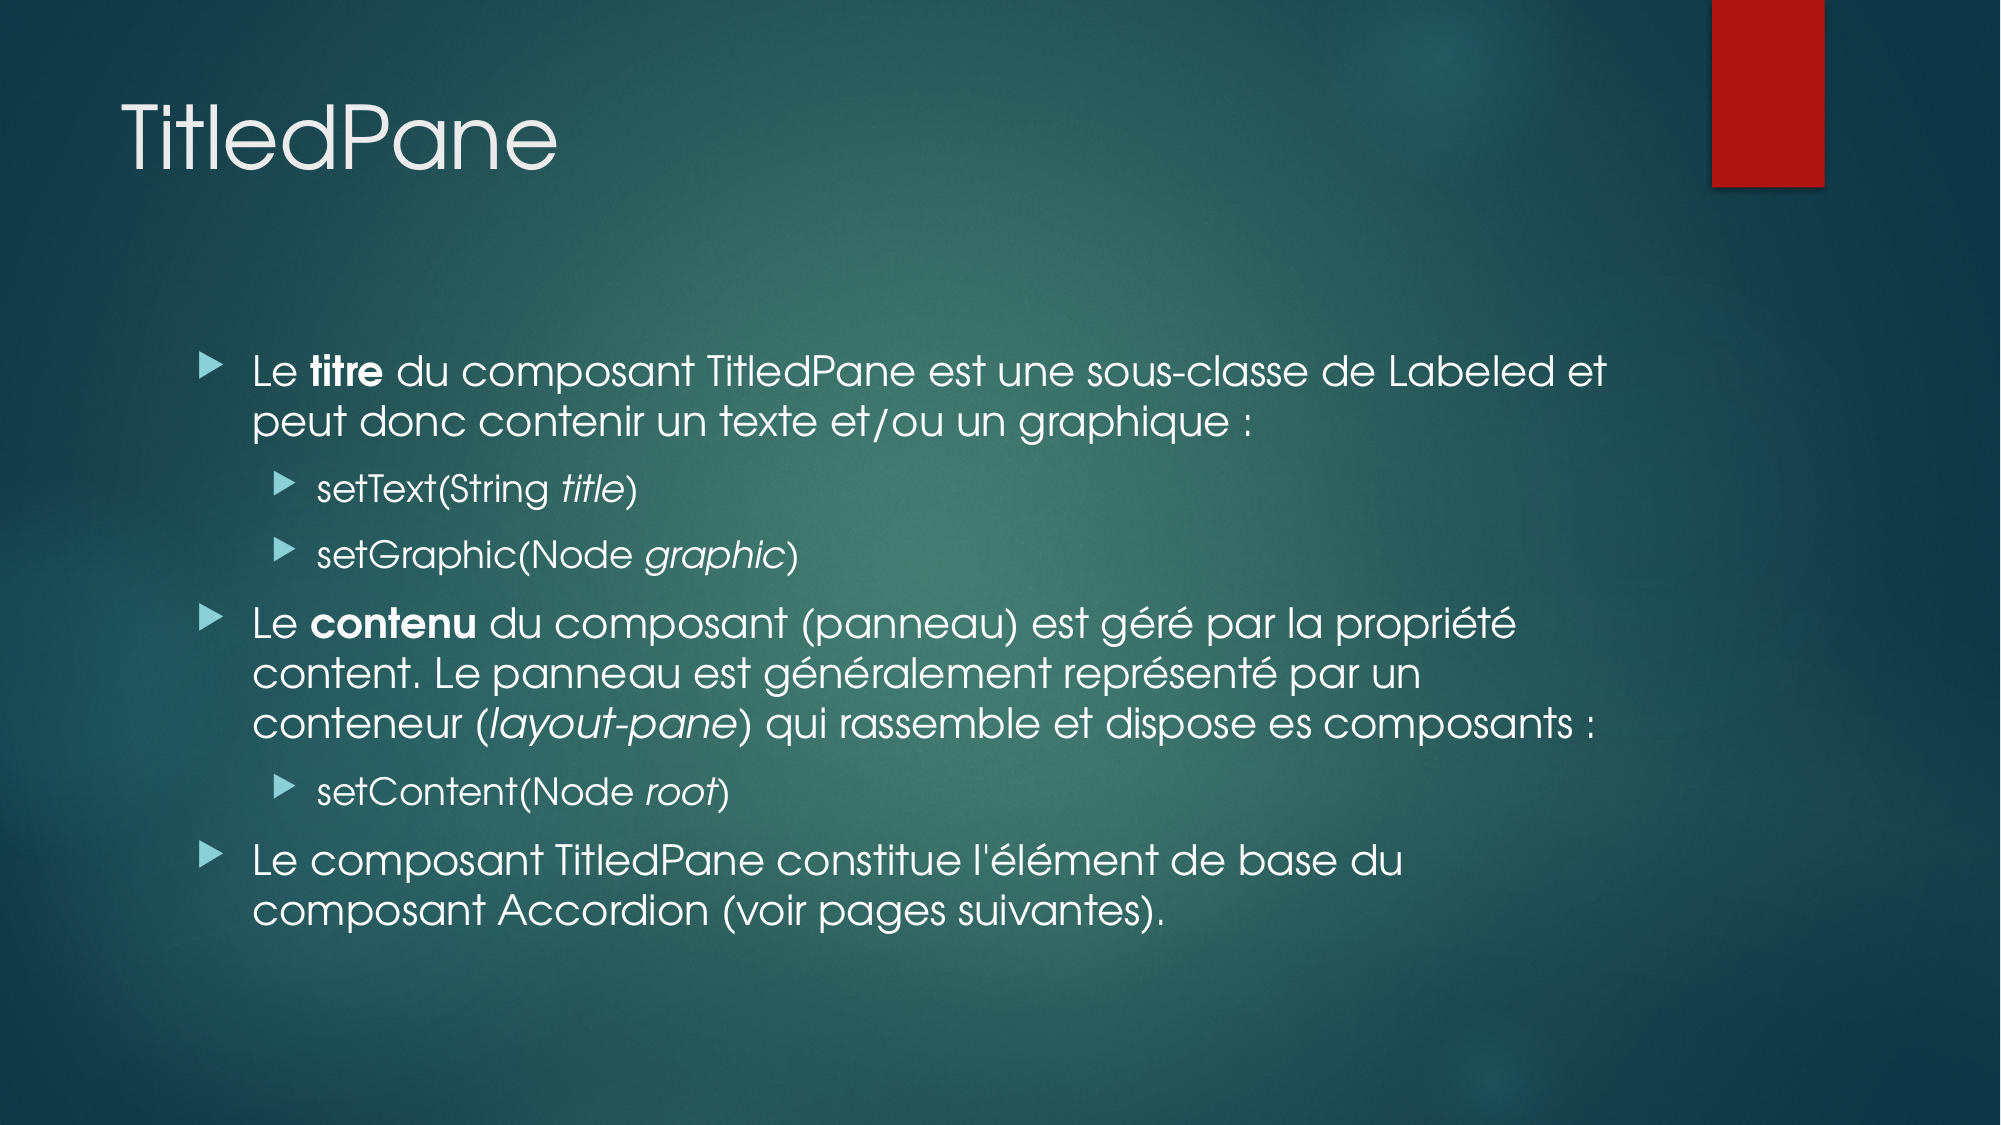

# TitledPane
Le titre du composant TitledPane est une sous-classe de Labeled et peut donc contenir un texte et/ou un graphique :
setText(String title)
setGraphic(Node graphic)
Le contenu du composant (panneau) est géré par la propriété content. Le panneau est généralement représenté par un conteneur (layout-pane) qui rassemble et dispose es composants :
setContent(Node root)
Le composant TitledPane constitue l'élément de base du composant Accordion (voir pages suivantes).